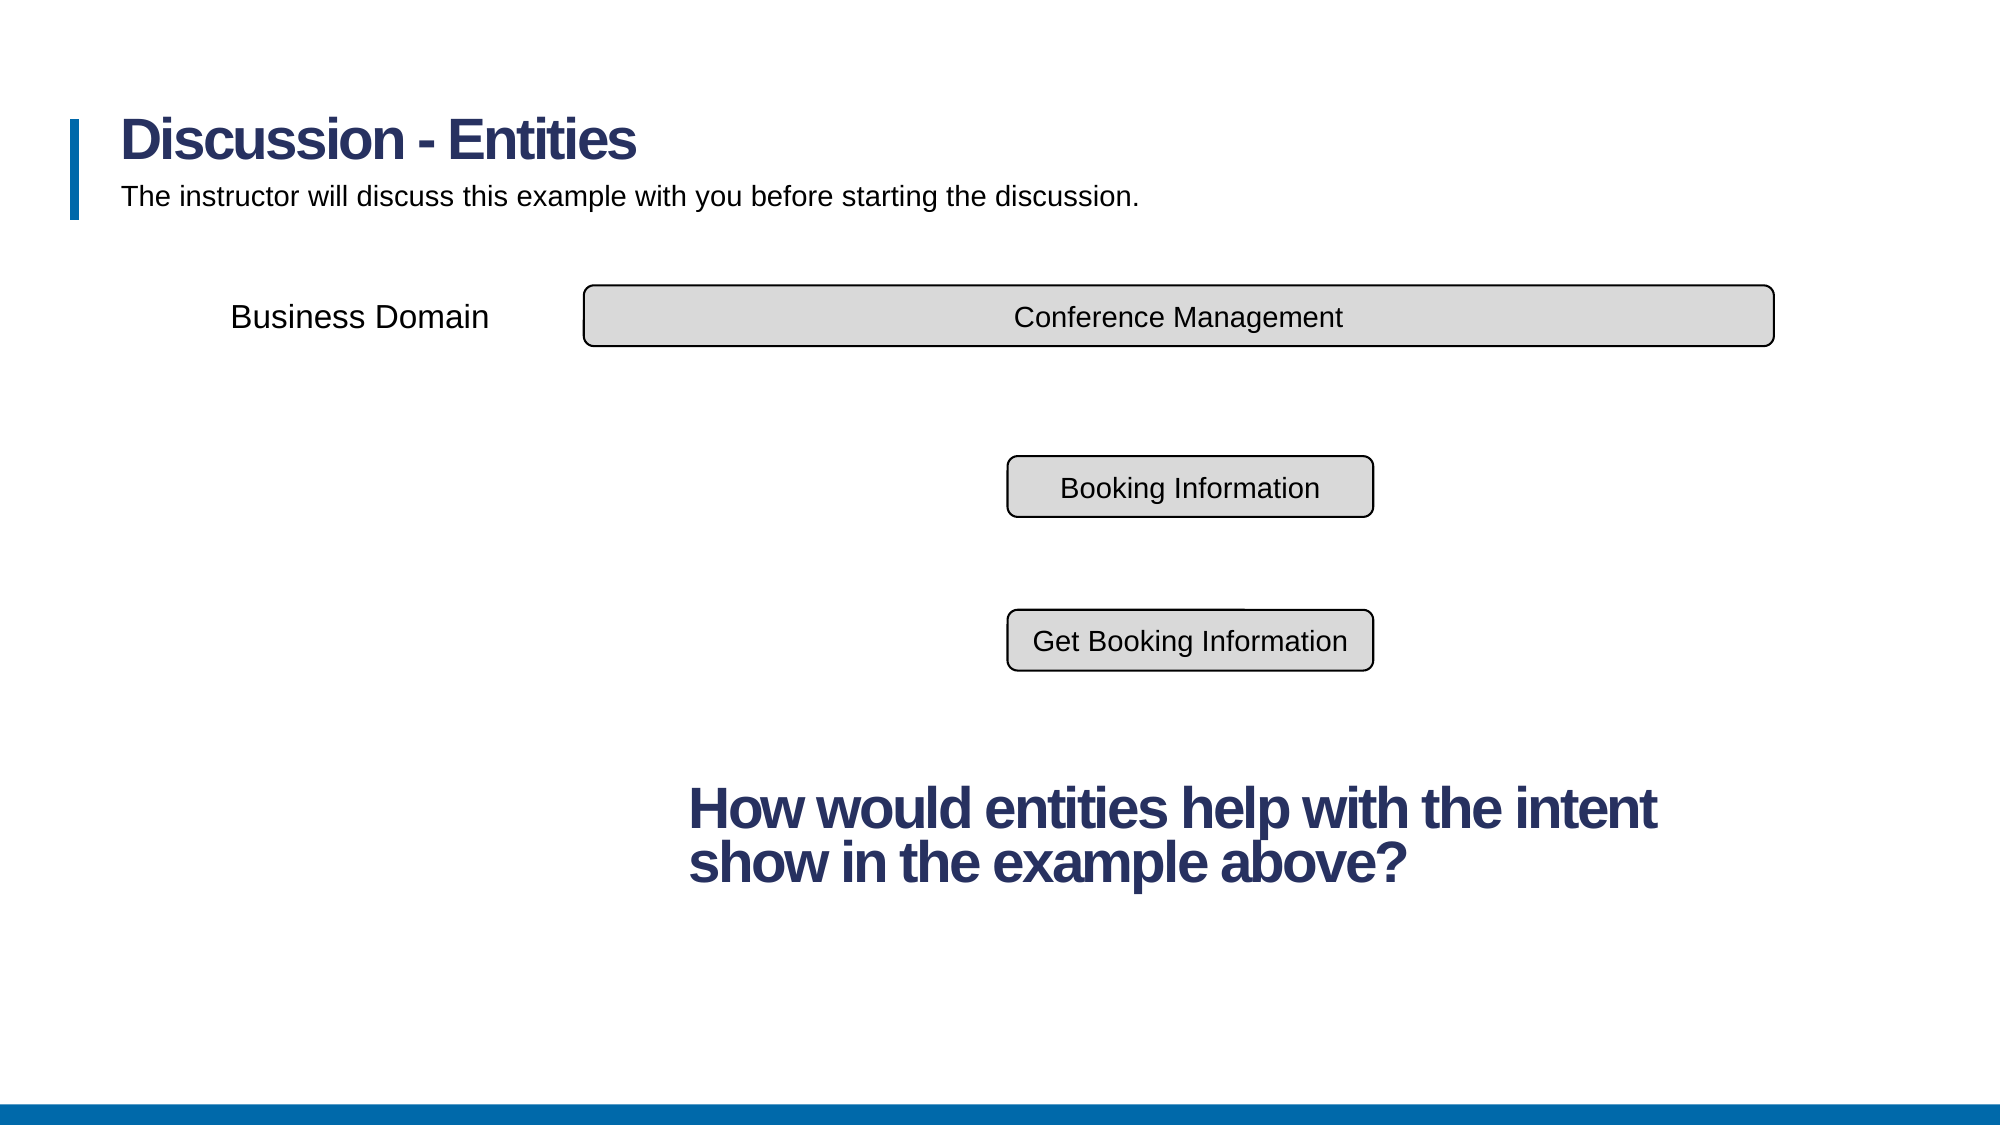

Discussion - Entities
The instructor will discuss this example with you before starting the discussion.
Conference Management
Business Domain
Booking Information
Get Booking Information
How would entities help with the intent show in the example above?